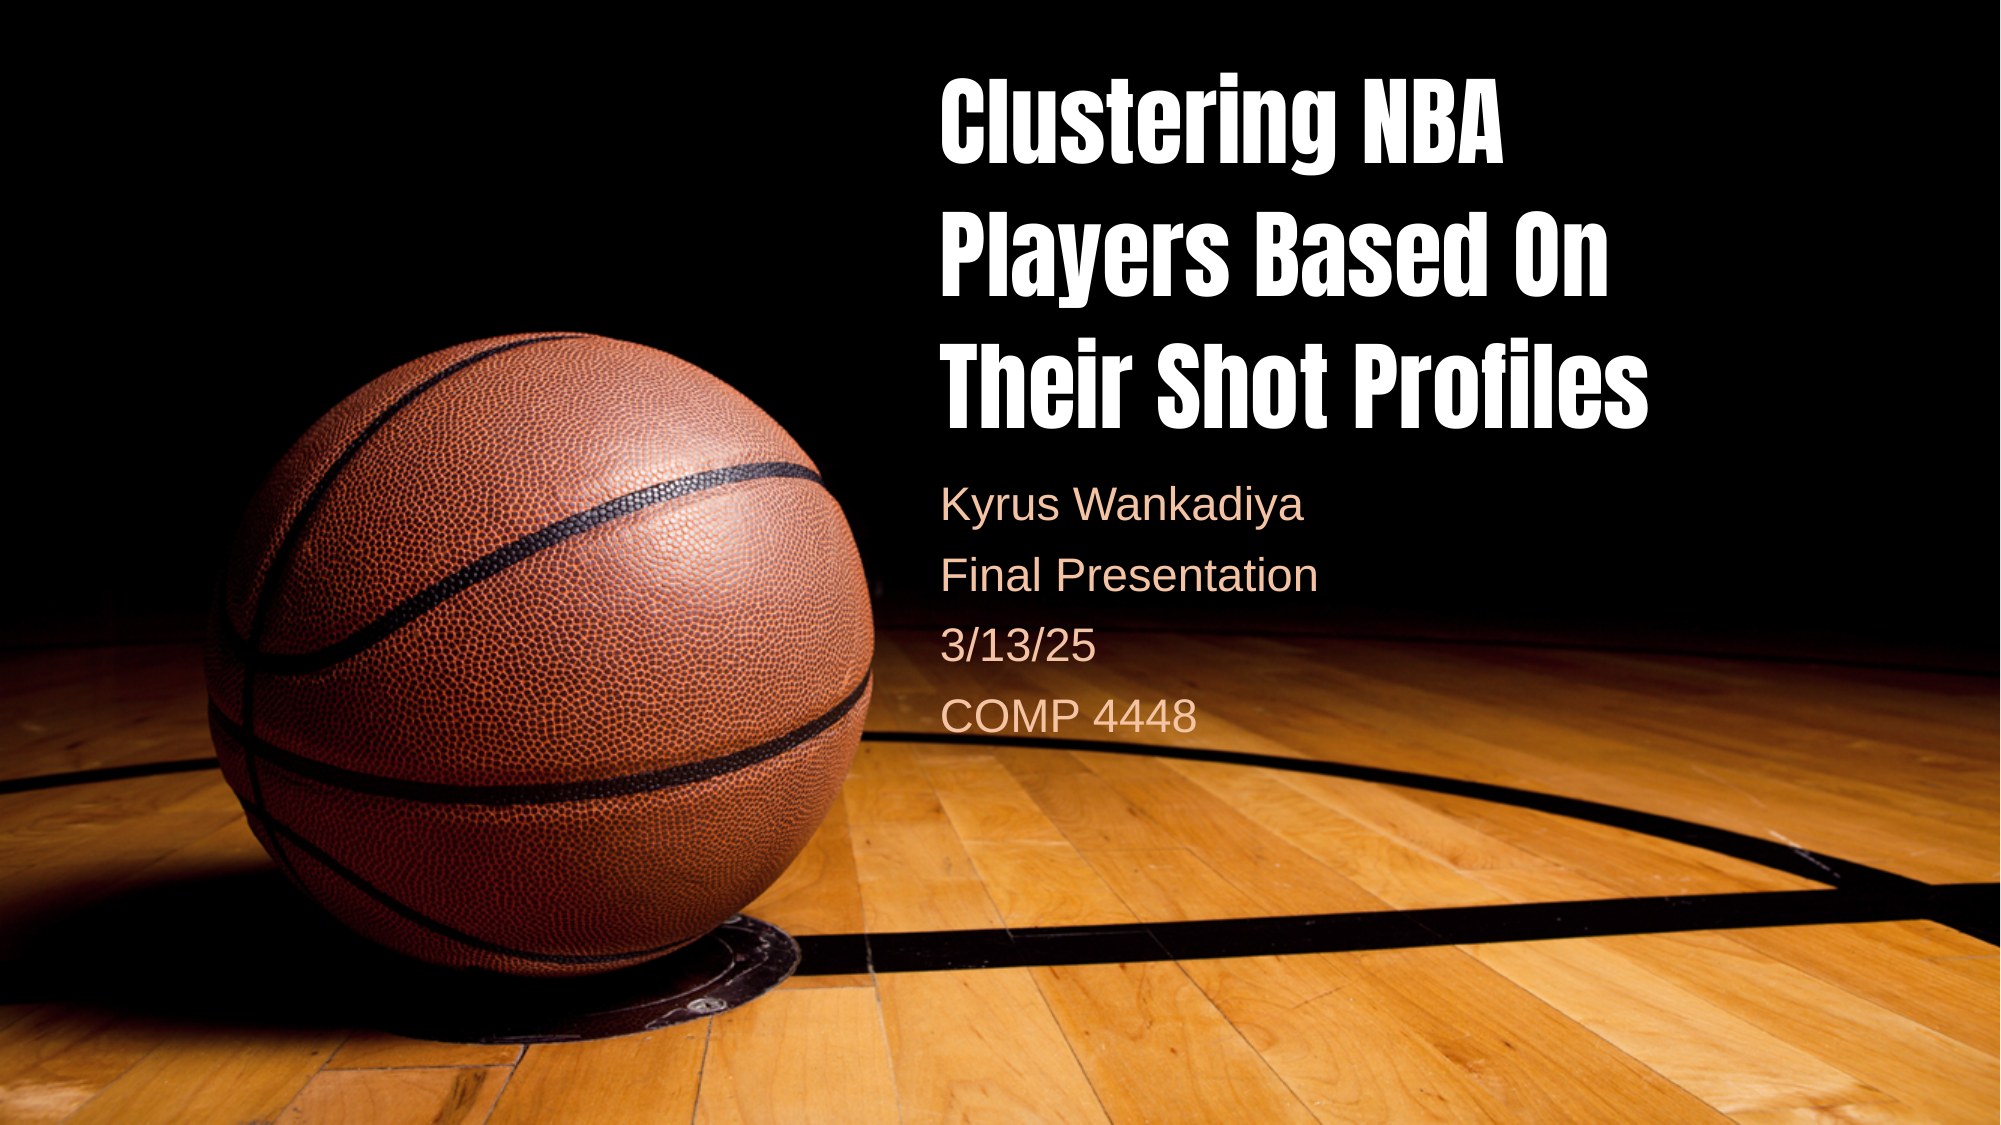

# Clustering NBA Players Based On Their Shot Profiles
Kyrus Wankadiya
Final Presentation
3/13/25
COMP 4448